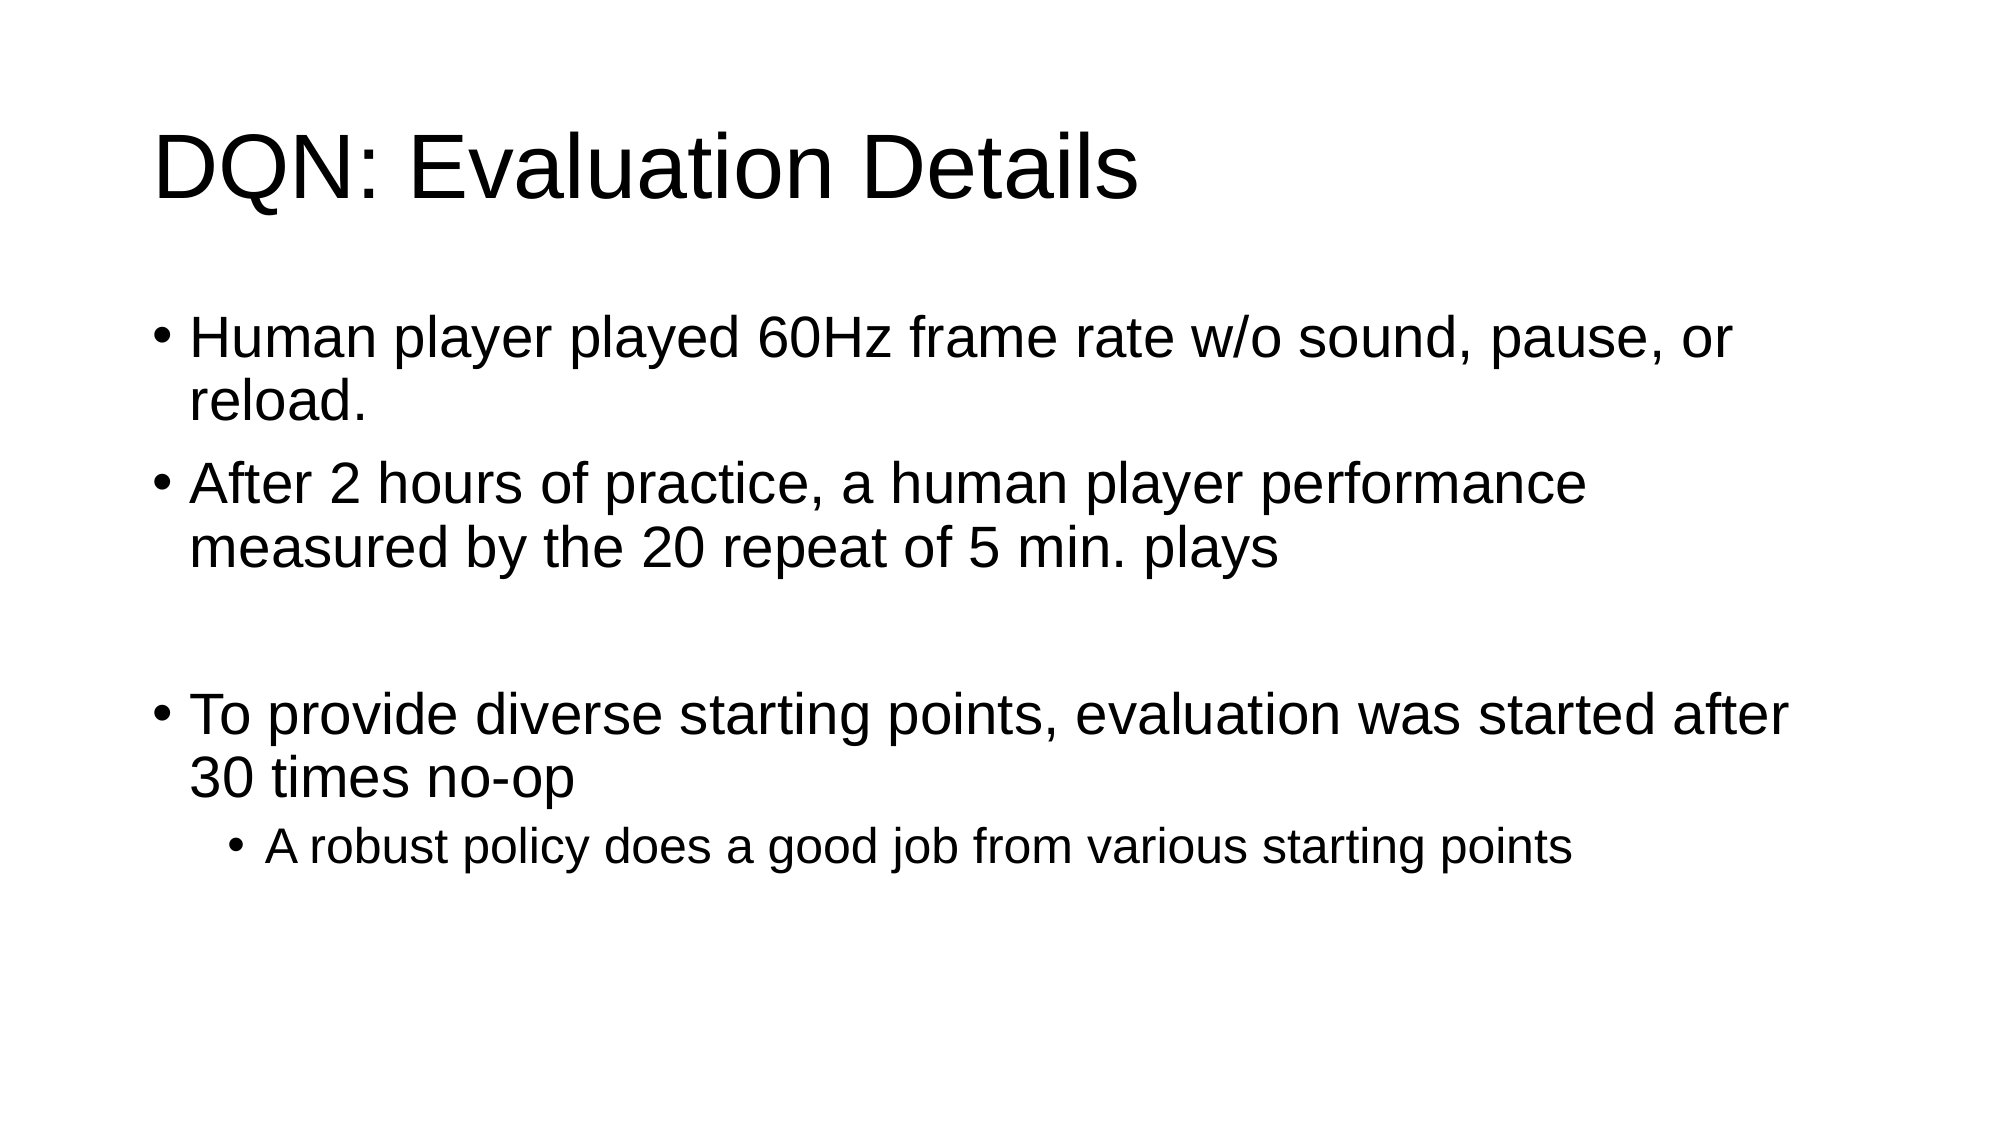

# DQN: Evaluation Details
Human player played 60Hz frame rate w/o sound, pause, or reload.
After 2 hours of practice, a human player performance measured by the 20 repeat of 5 min. plays

To provide diverse starting points, evaluation was started after 30 times no-op
A robust policy does a good job from various starting points